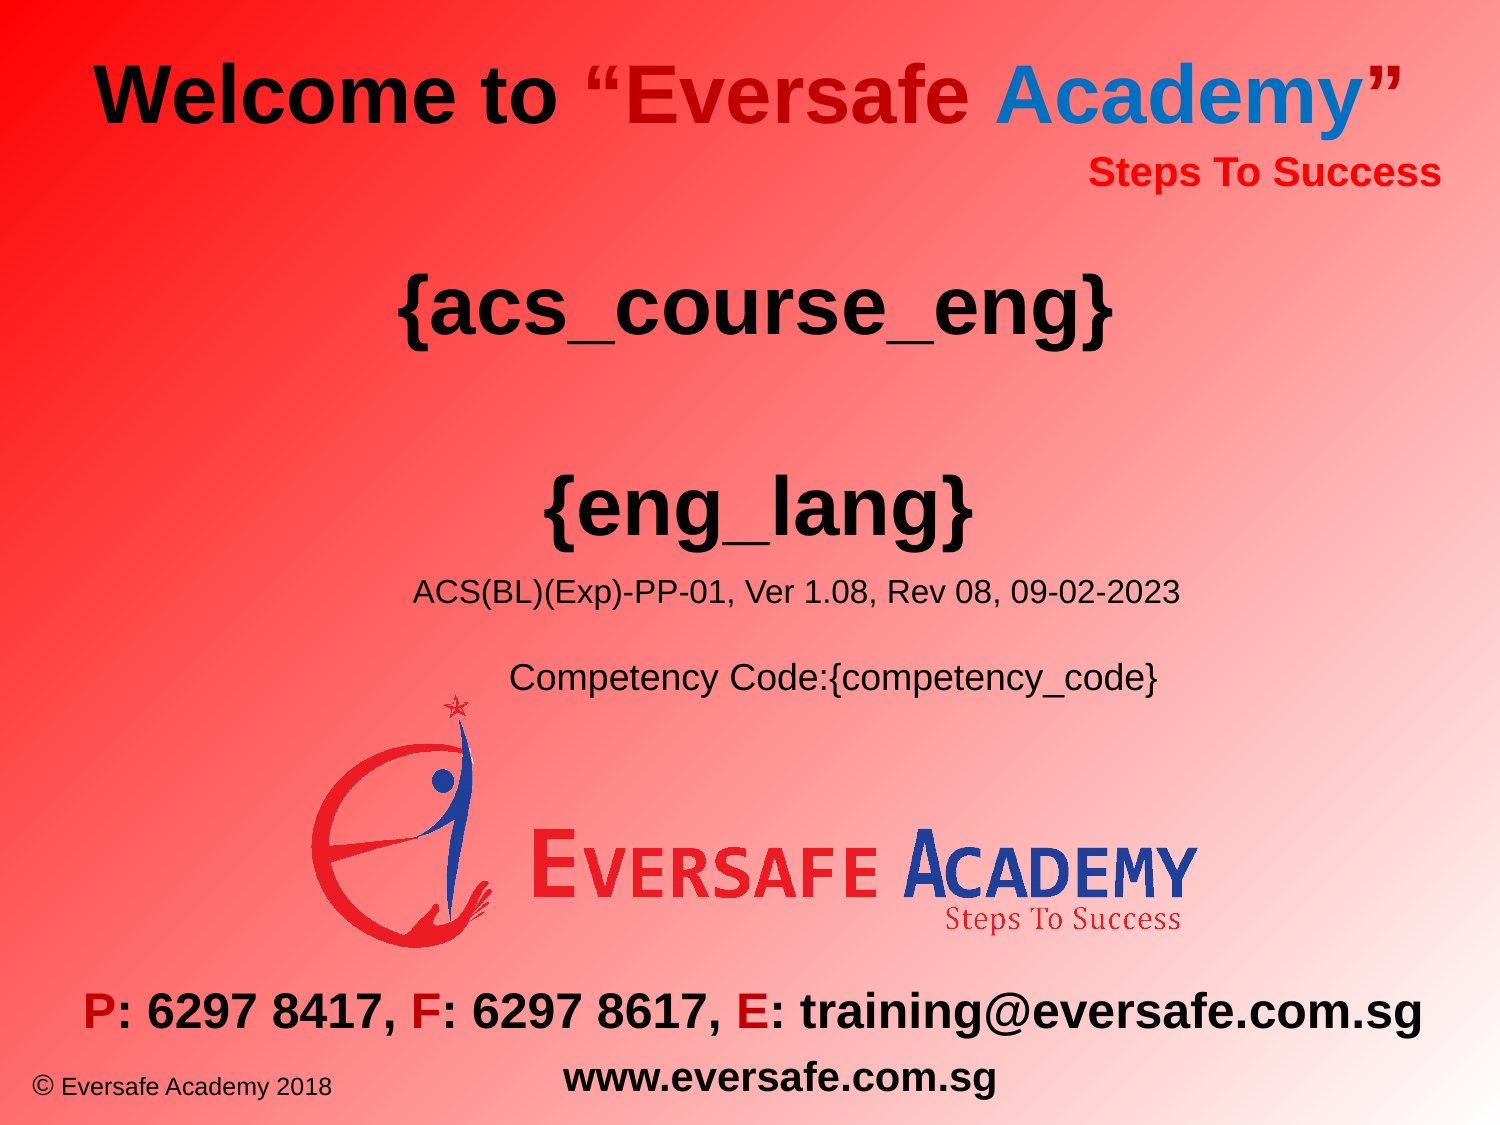

{acs_course_eng}
# {eng_lang}

ACS(BL)(Exp)-PP-01, Ver 1.08, Rev 08, 09-02-2023

Competency Code:{competency_code}